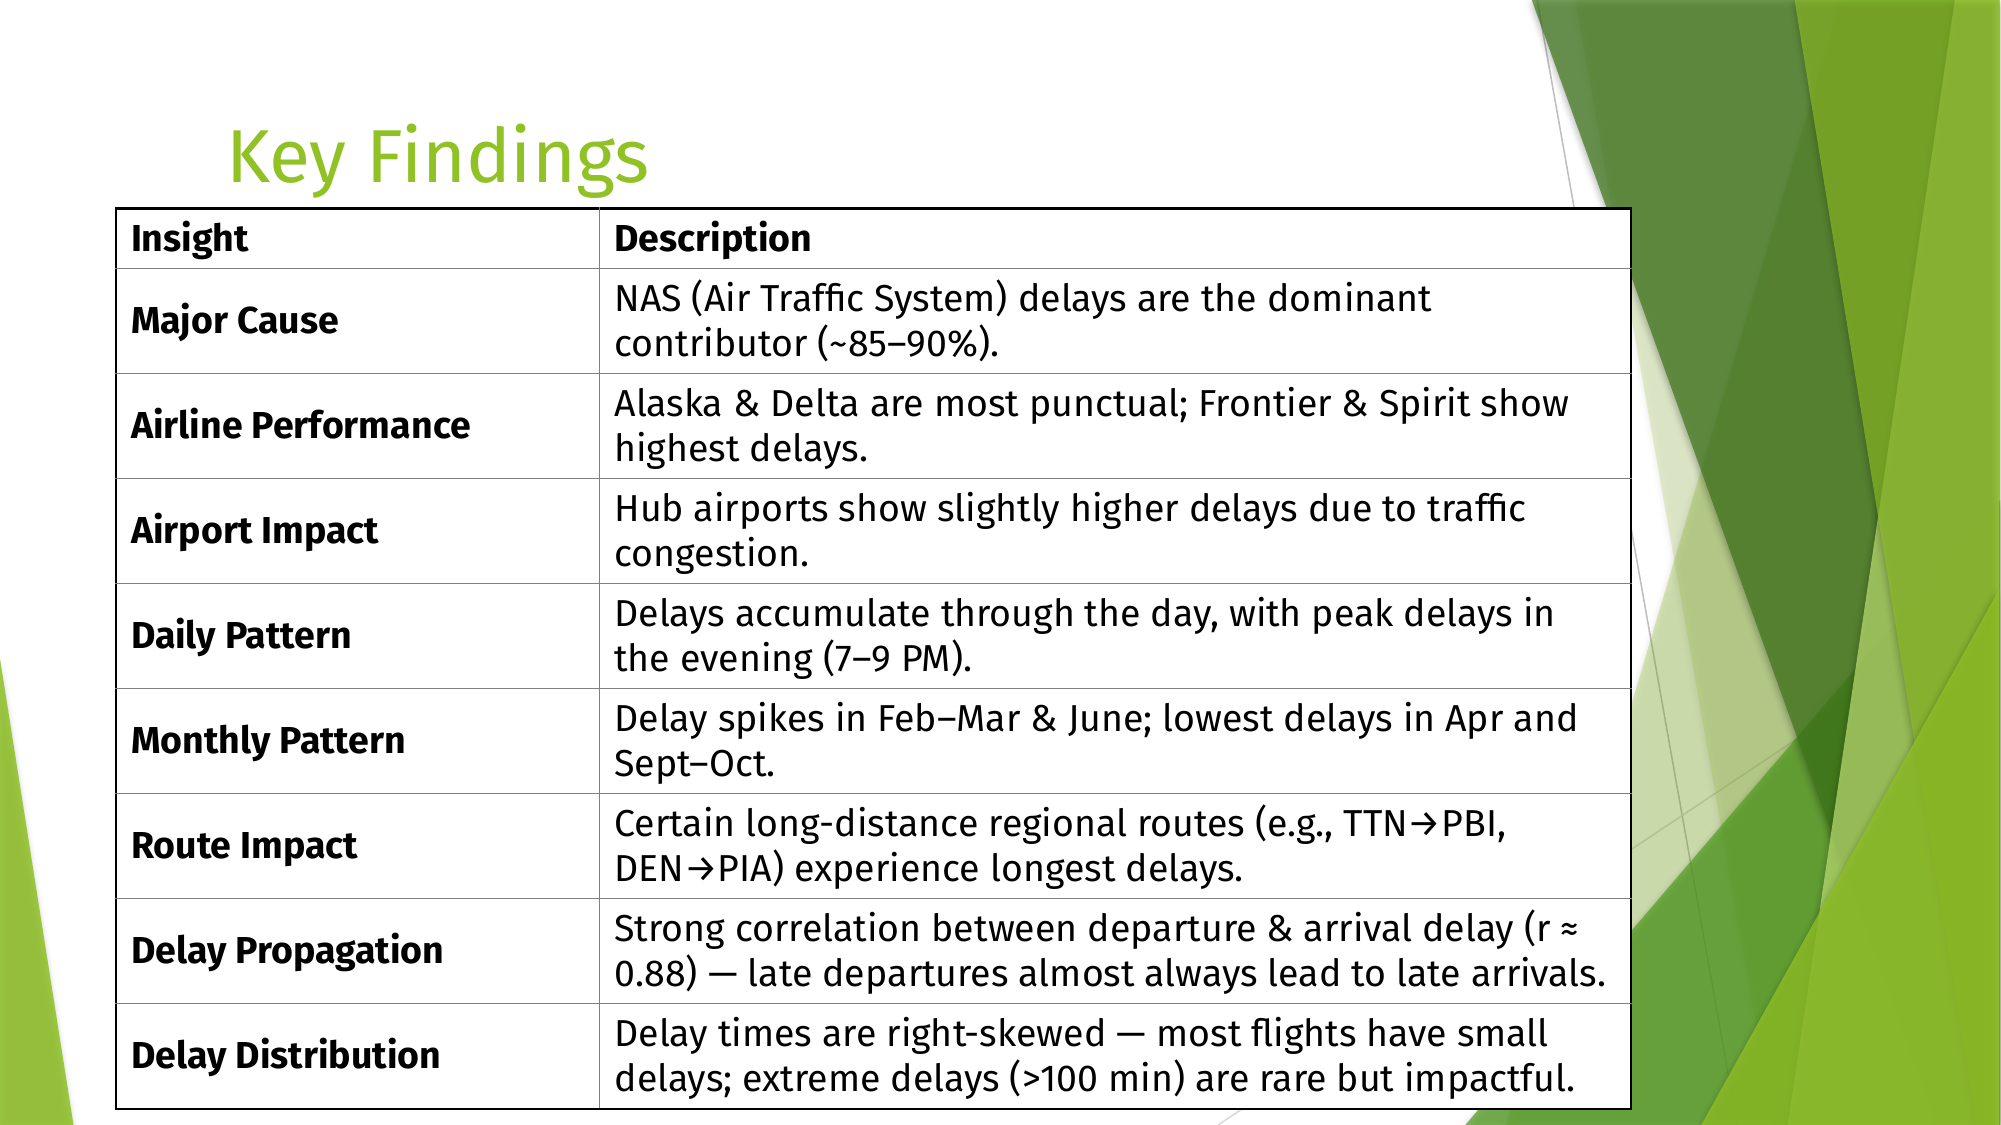

# Key Findings
| Insight | Description |
| --- | --- |
| Major Cause | NAS (Air Traffic System) delays are the dominant contributor (~85–90%). |
| Airline Performance | Alaska & Delta are most punctual; Frontier & Spirit show highest delays. |
| Airport Impact | Hub airports show slightly higher delays due to traffic congestion. |
| Daily Pattern | Delays accumulate through the day, with peak delays in the evening (7–9 PM). |
| Monthly Pattern | Delay spikes in Feb–Mar & June; lowest delays in Apr and Sept–Oct. |
| Route Impact | Certain long-distance regional routes (e.g., TTN→PBI, DEN→PIA) experience longest delays. |
| Delay Propagation | Strong correlation between departure & arrival delay (r ≈ 0.88) — late departures almost always lead to late arrivals. |
| Delay Distribution | Delay times are right-skewed — most flights have small delays; extreme delays (>100 min) are rare but impactful. |